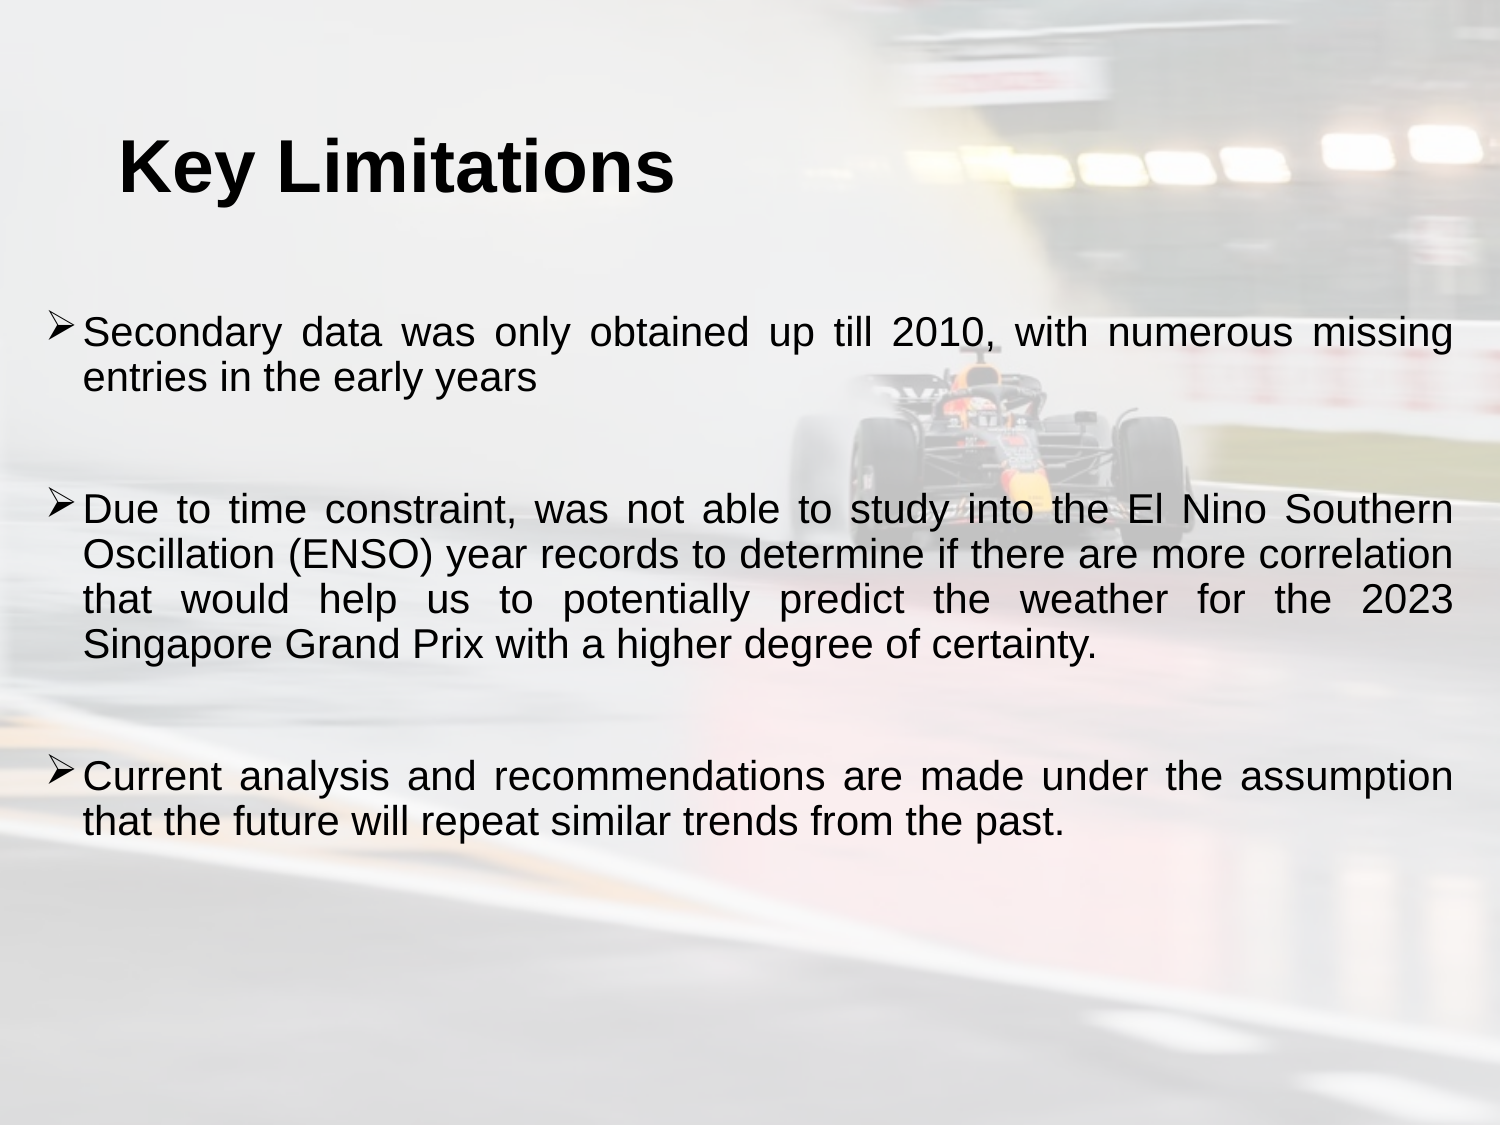

# Key Limitations
Secondary data was only obtained up till 2010, with numerous missing entries in the early years

Due to time constraint, was not able to study into the El Nino Southern Oscillation (ENSO) year records to determine if there are more correlation that would help us to potentially predict the weather for the 2023 Singapore Grand Prix with a higher degree of certainty.

Current analysis and recommendations are made under the assumption that the future will repeat similar trends from the past.